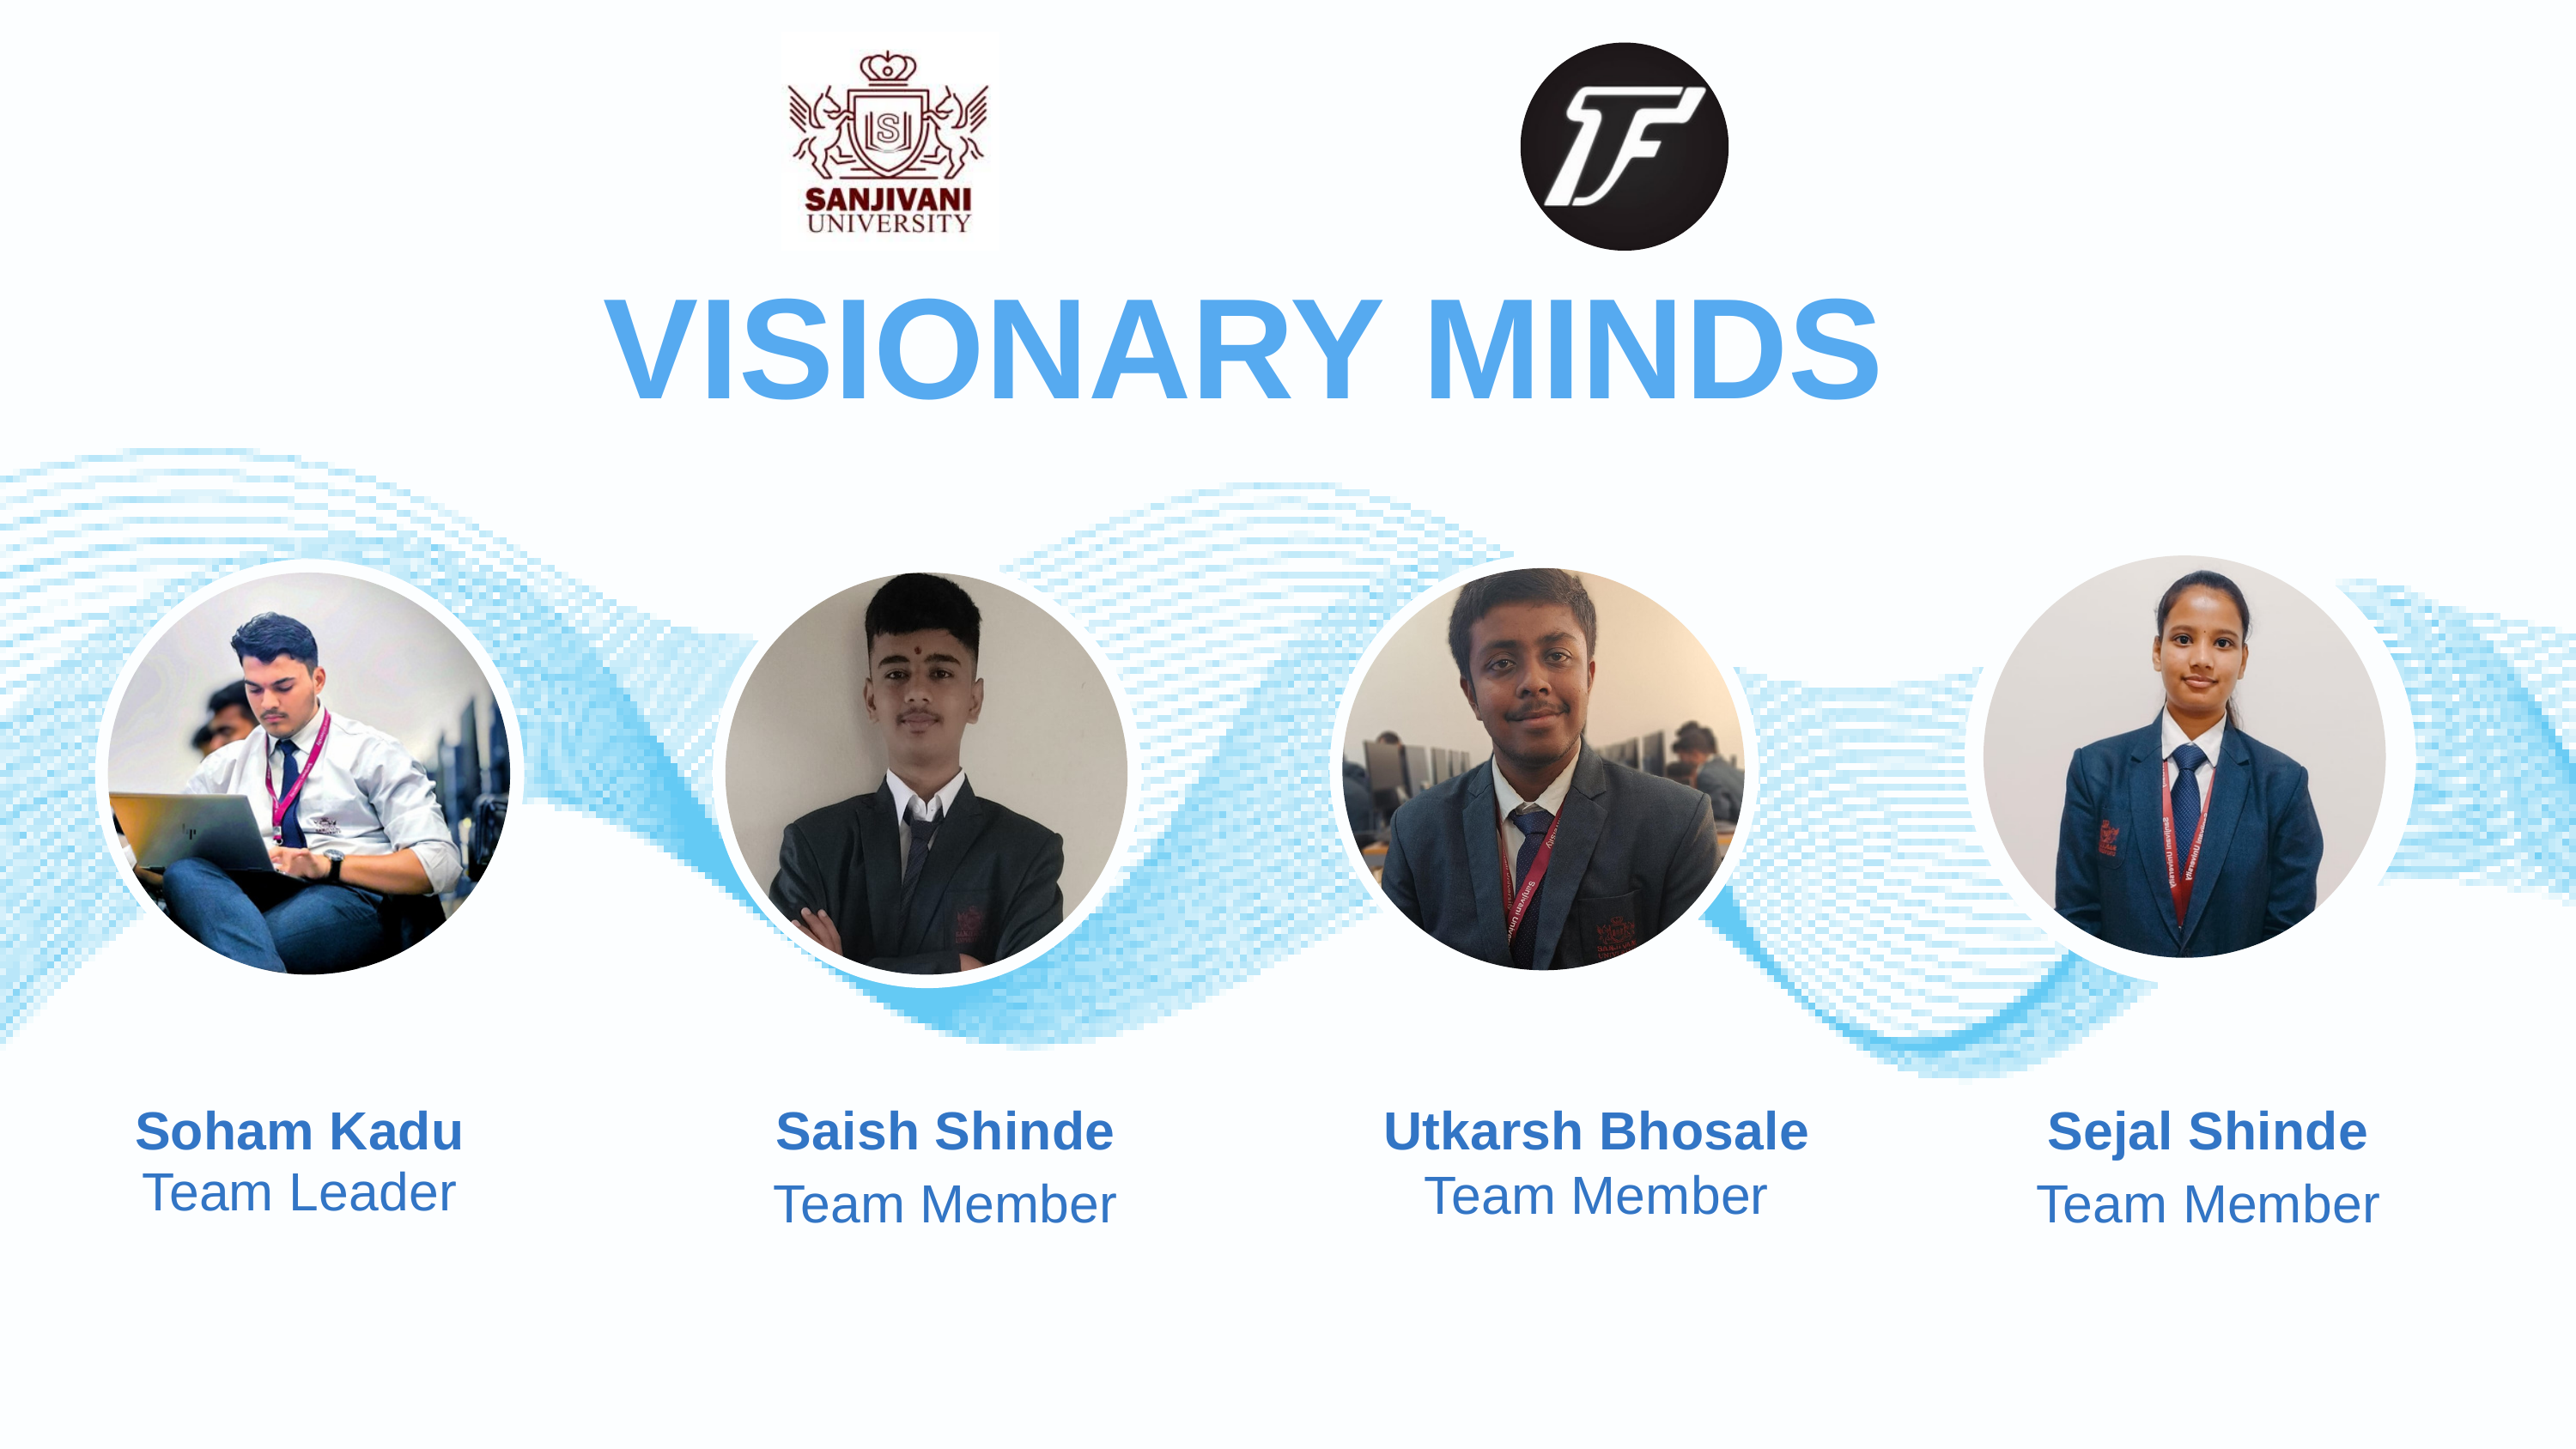

VISIONARY MINDS

Soham Kadu
Saish Shinde
Utkarsh Bhosale
Sejal Shinde
Team Member

Team Member
Team Member

Team Leader